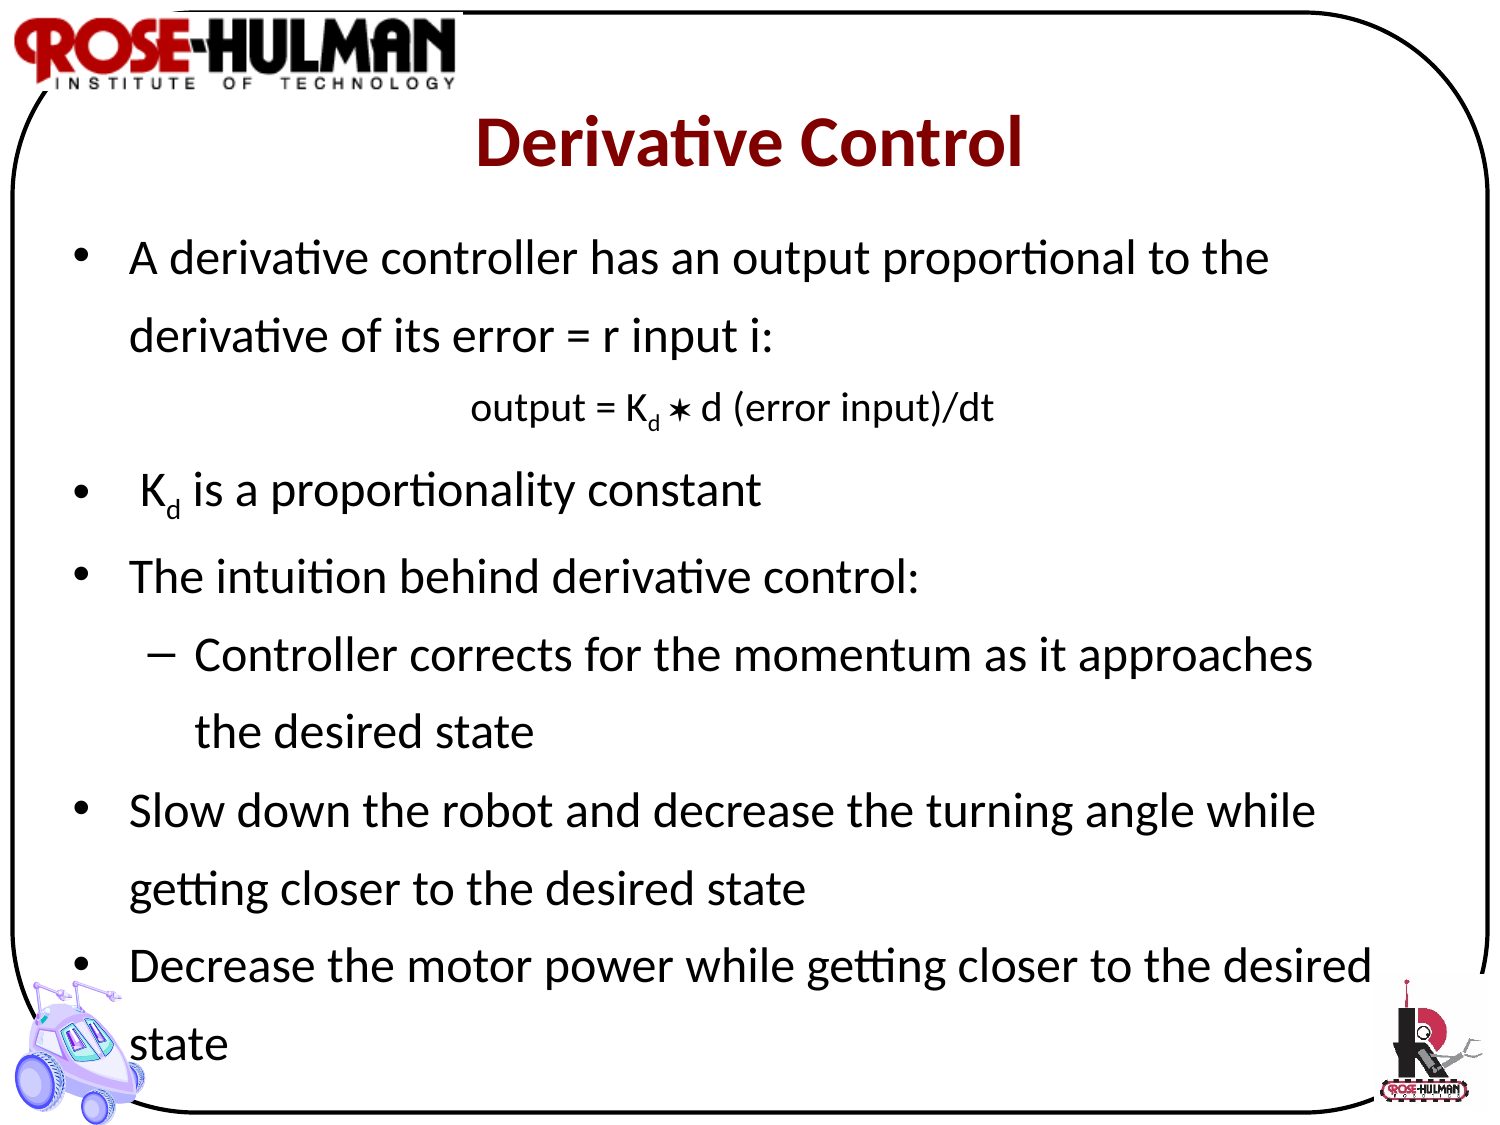

# Derivative Control
A derivative controller has an output proportional to the derivative of its error = r input i:
output = Kd ∗ d (error input)/dt
 Kd is a proportionality constant
The intuition behind derivative control:
Controller corrects for the momentum as it approaches the desired state
Slow down the robot and decrease the turning angle while getting closer to the desired state
Decrease the motor power while getting closer to the desired state